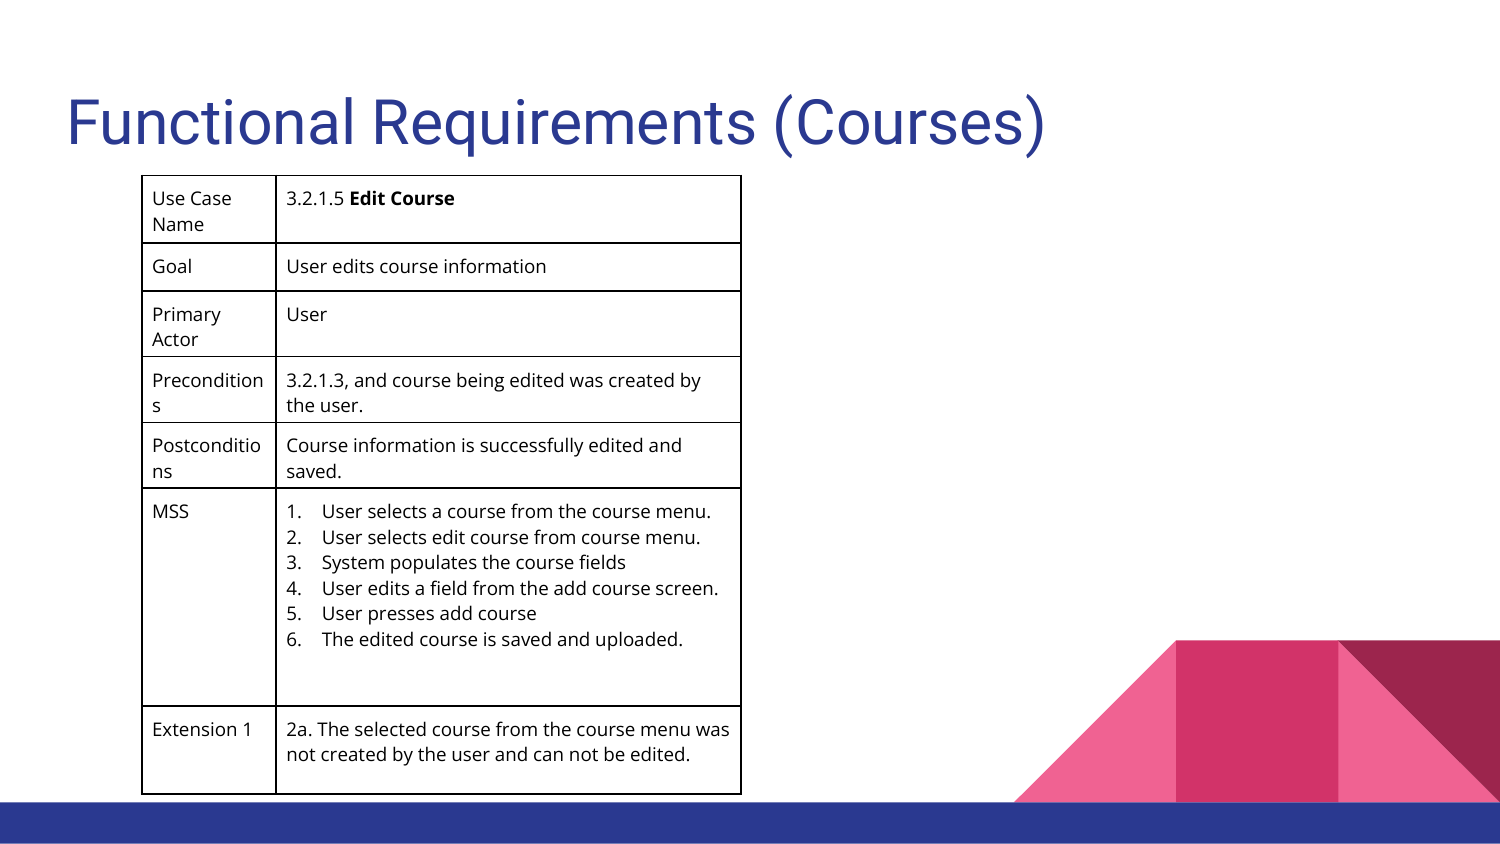

# Functional Requirements (Courses)
| Use Case Name | 3.2.1.5 Edit Course |
| --- | --- |
| Goal | User edits course information |
| Primary Actor | User |
| Preconditions | 3.2.1.3, and course being edited was created by the user. |
| Postconditions | Course information is successfully edited and saved. |
| MSS | User selects a course from the course menu. User selects edit course from course menu.  System populates the course fields  User edits a field from the add course screen. User presses add course The edited course is saved and uploaded. |
| Extension 1 | 2a. The selected course from the course menu was not created by the user and can not be edited. |